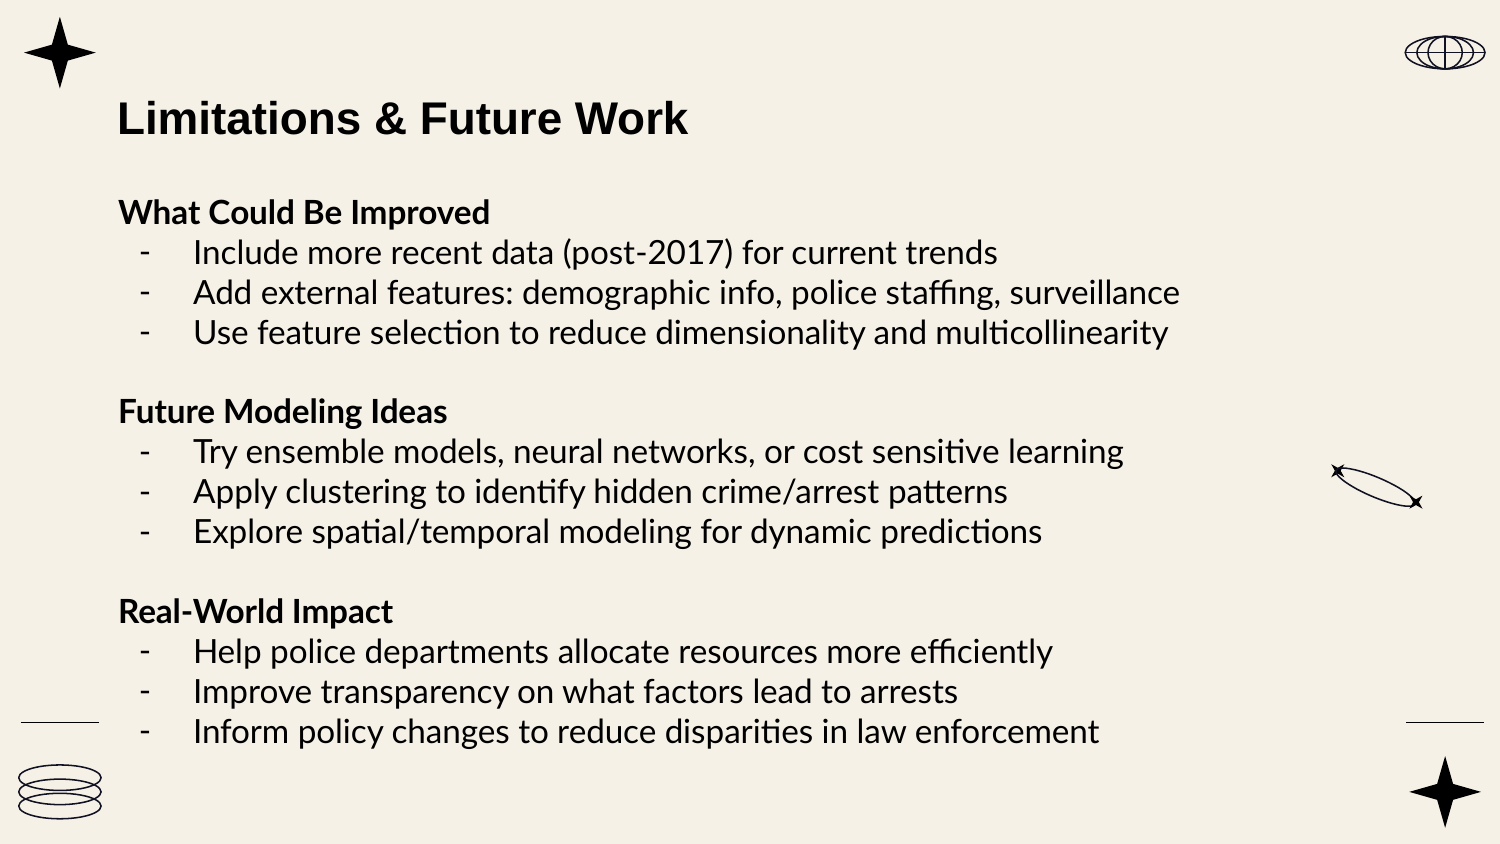

# Limitations & Future Work
What Could Be Improved
Include more recent data (post-2017) for current trends
Add external features: demographic info, police staffing, surveillance
Use feature selection to reduce dimensionality and multicollinearity

Future Modeling Ideas
Try ensemble models, neural networks, or cost sensitive learning
Apply clustering to identify hidden crime/arrest patterns
Explore spatial/temporal modeling for dynamic predictions

Real-World Impact
Help police departments allocate resources more efficiently
Improve transparency on what factors lead to arrests
Inform policy changes to reduce disparities in law enforcement